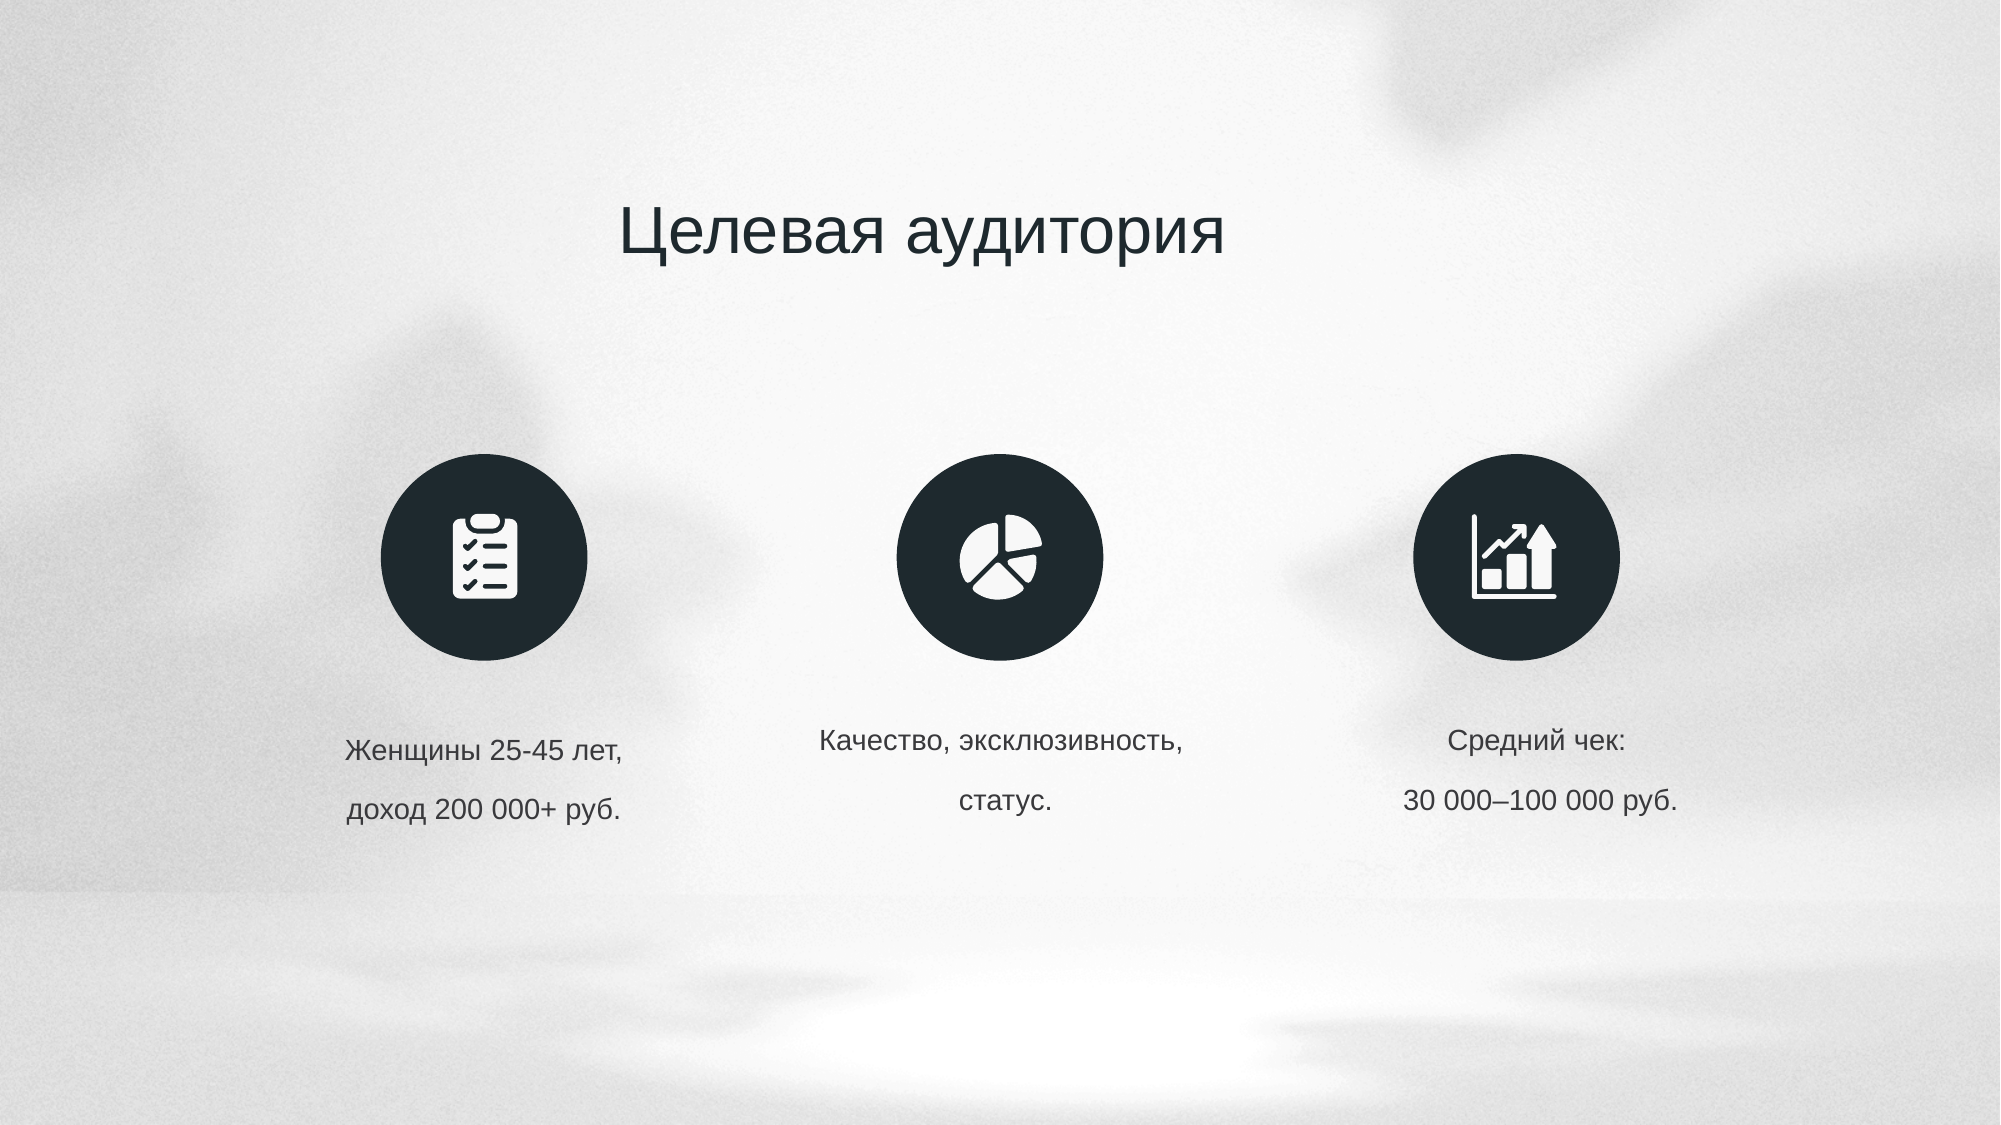

Целевая аудитория

Качество, эксклюзивность,
статус.
Средний чек:
30 000–100 000 руб.
Женщины 25-45 лет, доход 200 000+ руб.